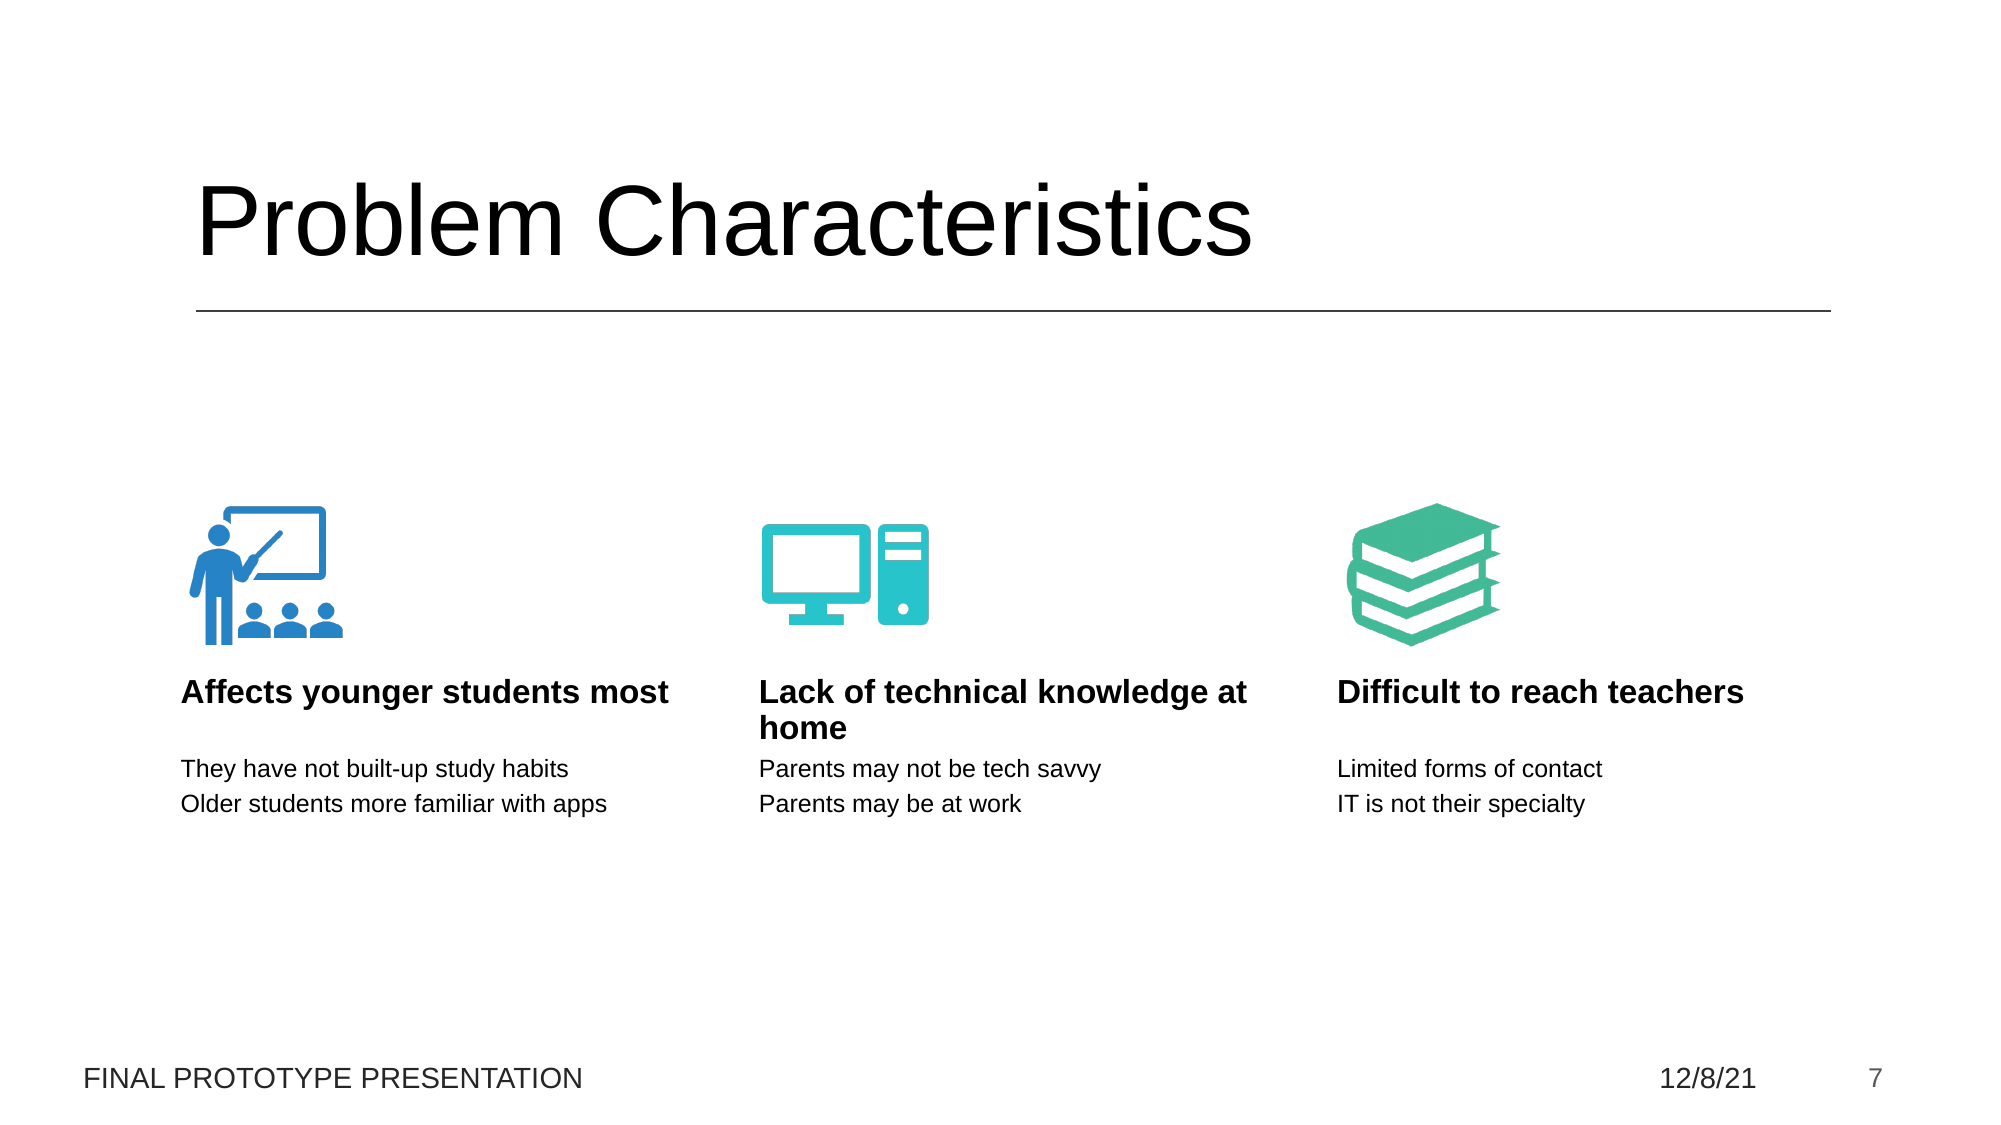

# Problem Characteristics

Affects younger students most

Lack of technical knowledge at home

Difficult to reach teachers

They have not built-up study habits
Older students more familiar with apps

Parents may not be tech savvy
Parents may be at work

Limited forms of contact
IT is not their specialty
7
FINAL PROTOTYPE PRESENTATION
12/8/21